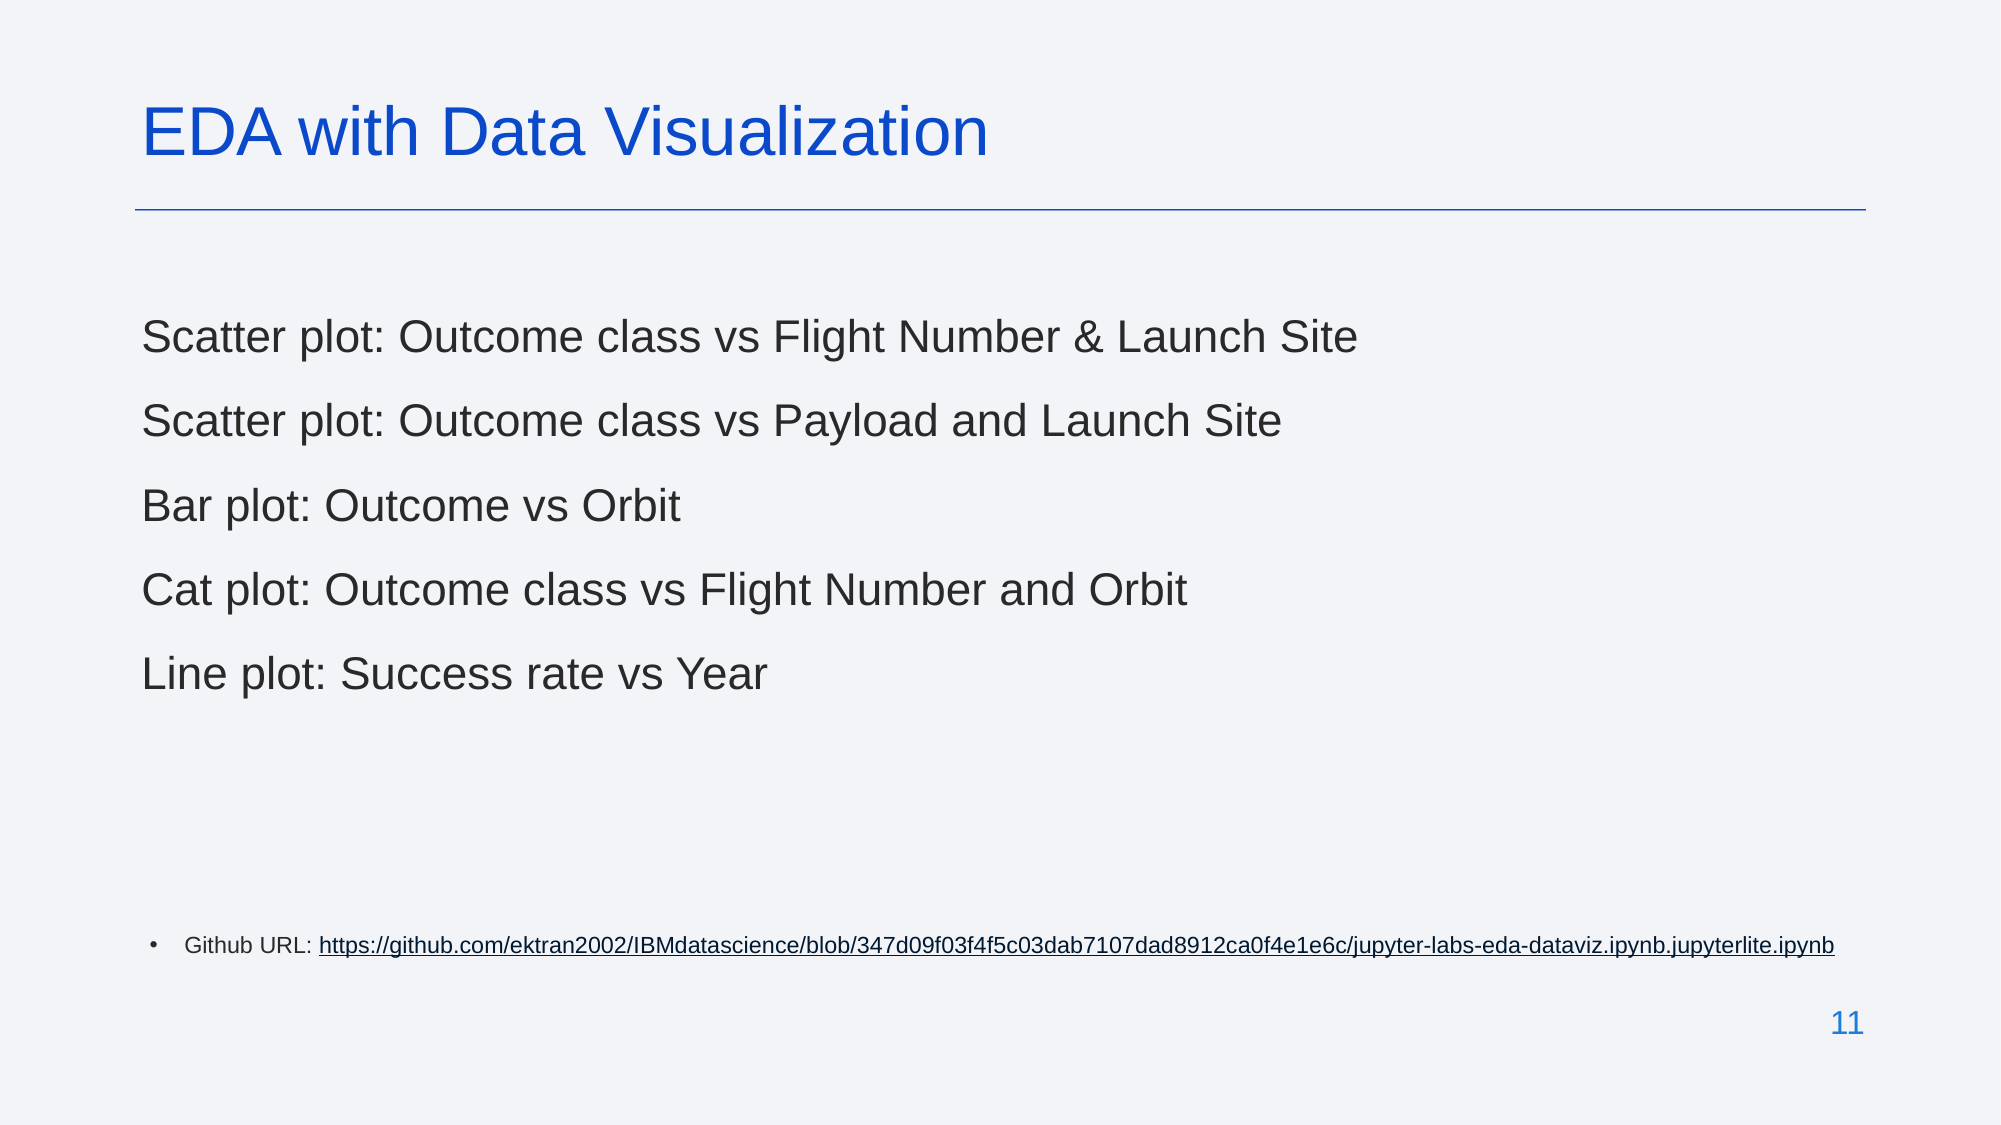

EDA with Data Visualization
Scatter plot: Outcome class vs Flight Number & Launch Site
Scatter plot: Outcome class vs Payload and Launch Site
Bar plot: Outcome vs Orbit
Cat plot: Outcome class vs Flight Number and Orbit
Line plot: Success rate vs Year
Github URL: https://github.com/ektran2002/IBMdatascience/blob/347d09f03f4f5c03dab7107dad8912ca0f4e1e6c/jupyter-labs-eda-dataviz.ipynb.jupyterlite.ipynb

11